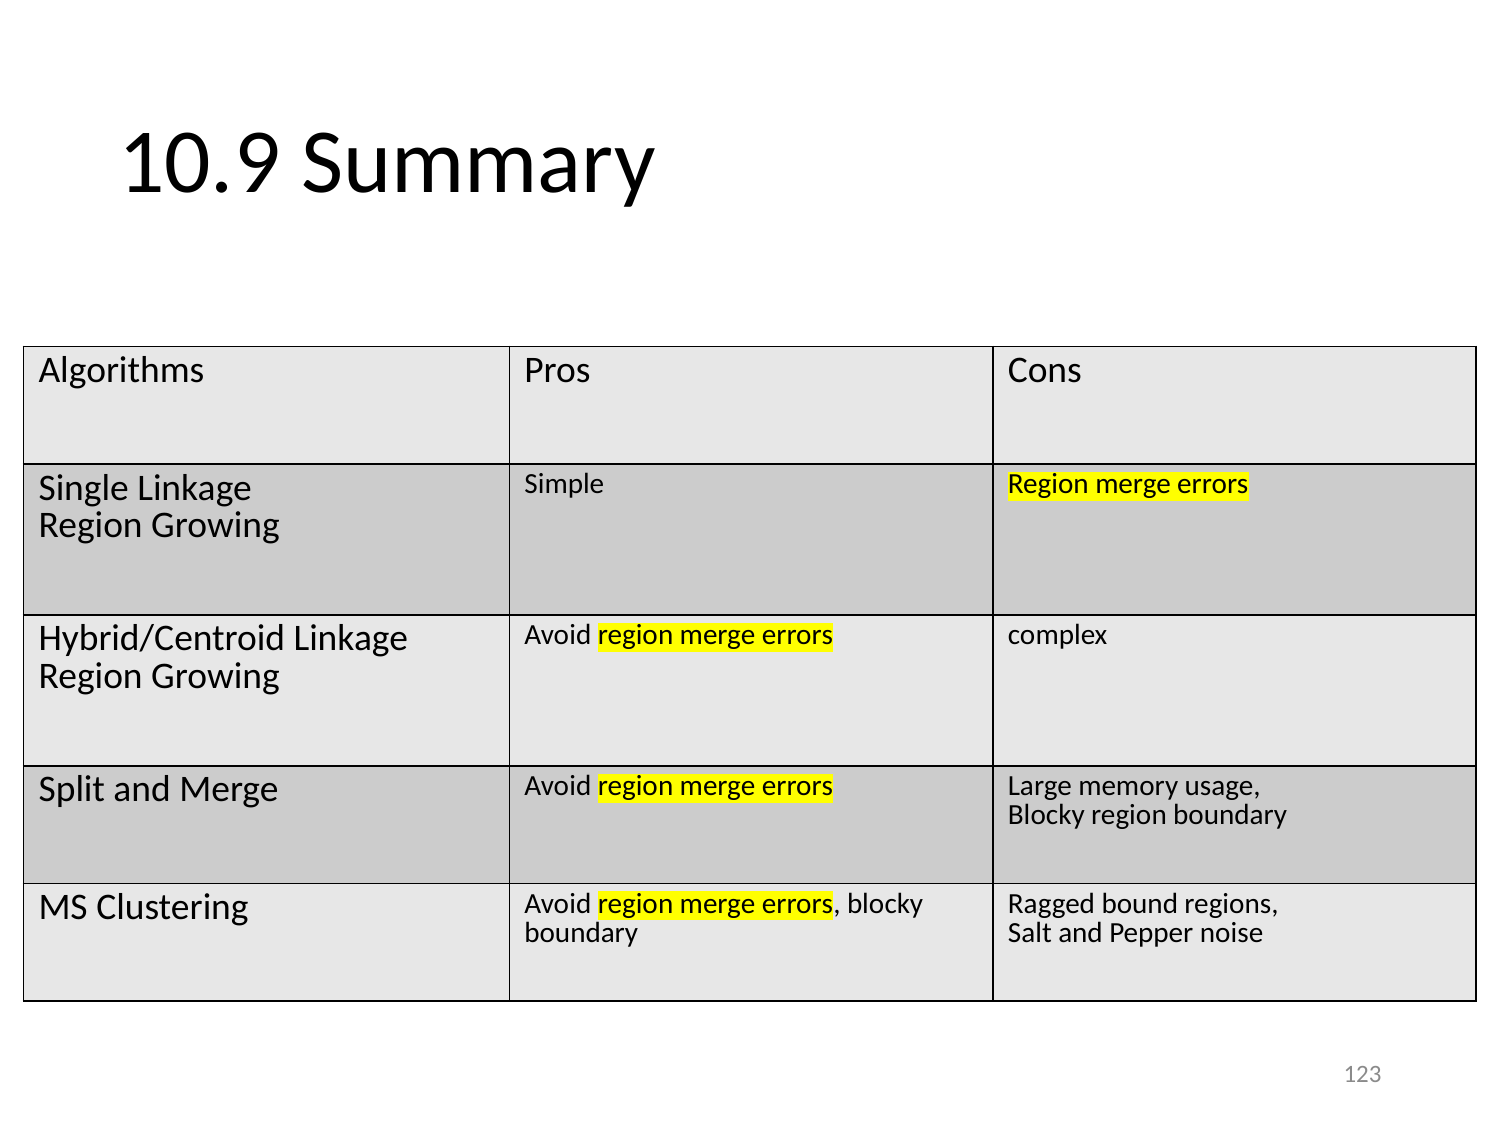

# 10.9 Summary
| Algorithms | Pros | Cons |
| --- | --- | --- |
| Single Linkage Region Growing | Simple | Region merge errors |
| Hybrid/Centroid Linkage Region Growing | Avoid region merge errors | complex |
| Split and Merge | Avoid region merge errors | Large memory usage, Blocky region boundary |
| MS Clustering | Avoid region merge errors, blocky boundary | Ragged bound regions, Salt and Pepper noise |
123